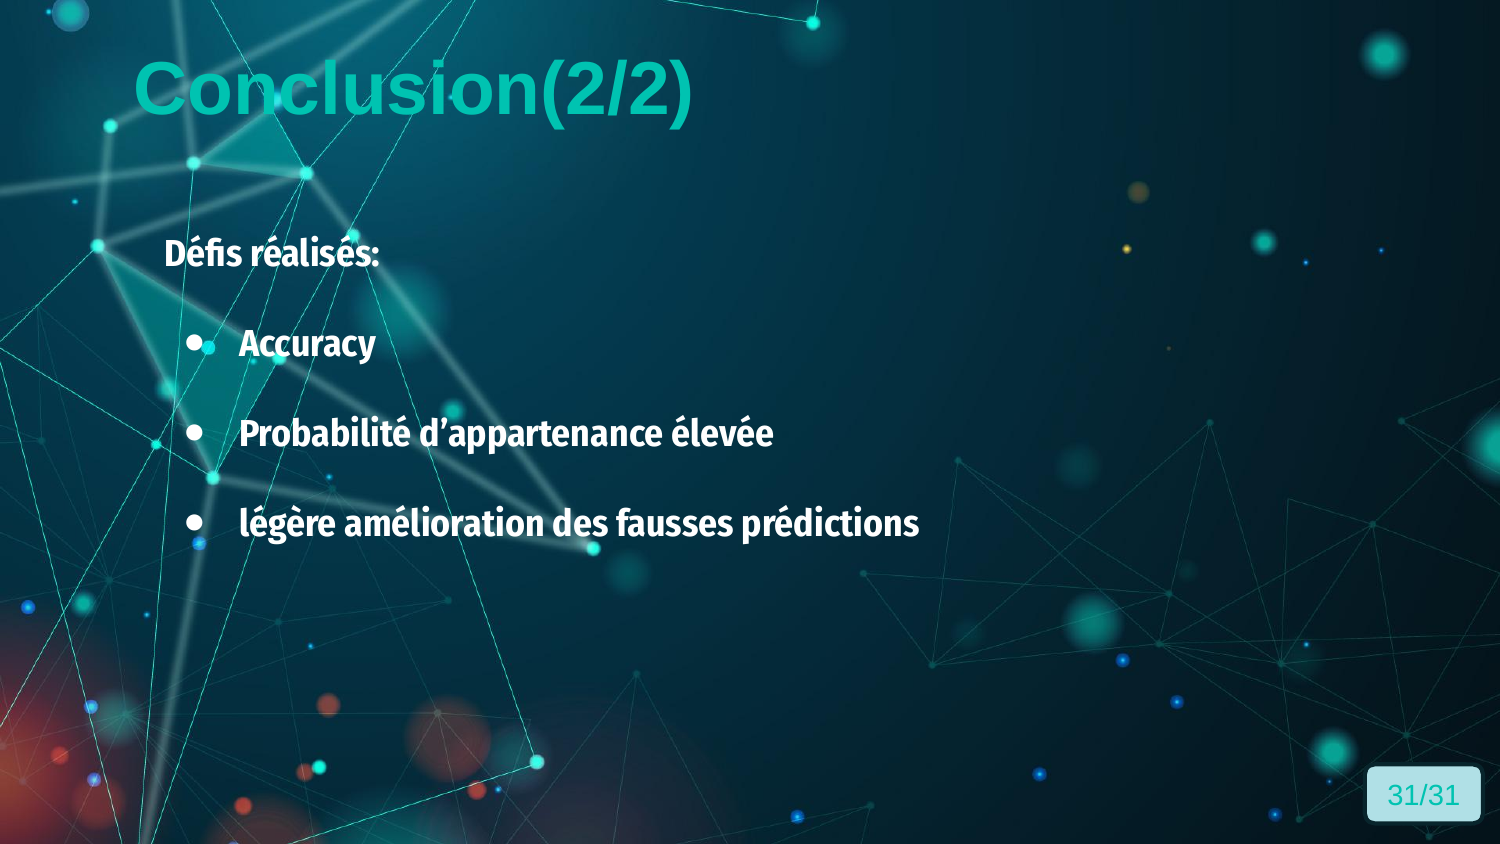

# Conclusion(2/2)

Défis réalisés:

Accuracy

Probabilité d’appartenance élevée

légère amélioration des fausses prédictions
31/31